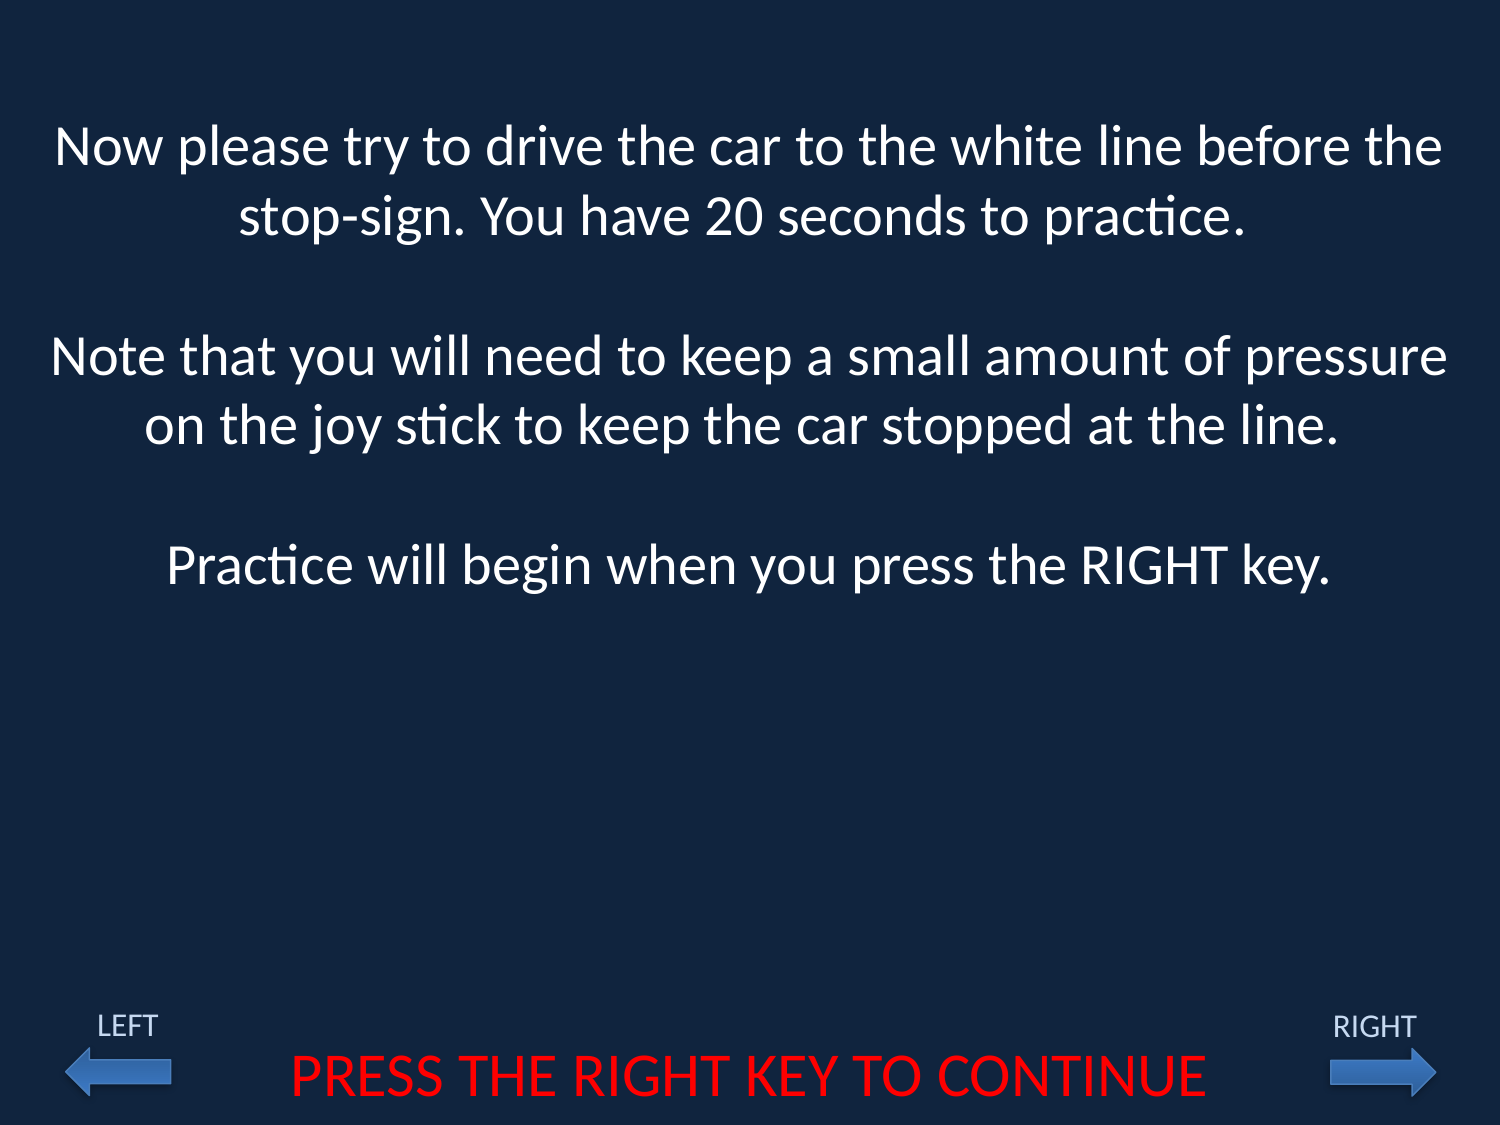

Now please try to drive the car to the white line before the stop-sign. You have 20 seconds to practice.

Note that you will need to keep a small amount of pressure on the joy stick to keep the car stopped at the line.

Practice will begin when you press the RIGHT key.
LEFT
RIGHT
PRESS THE RIGHT KEY TO CONTINUE